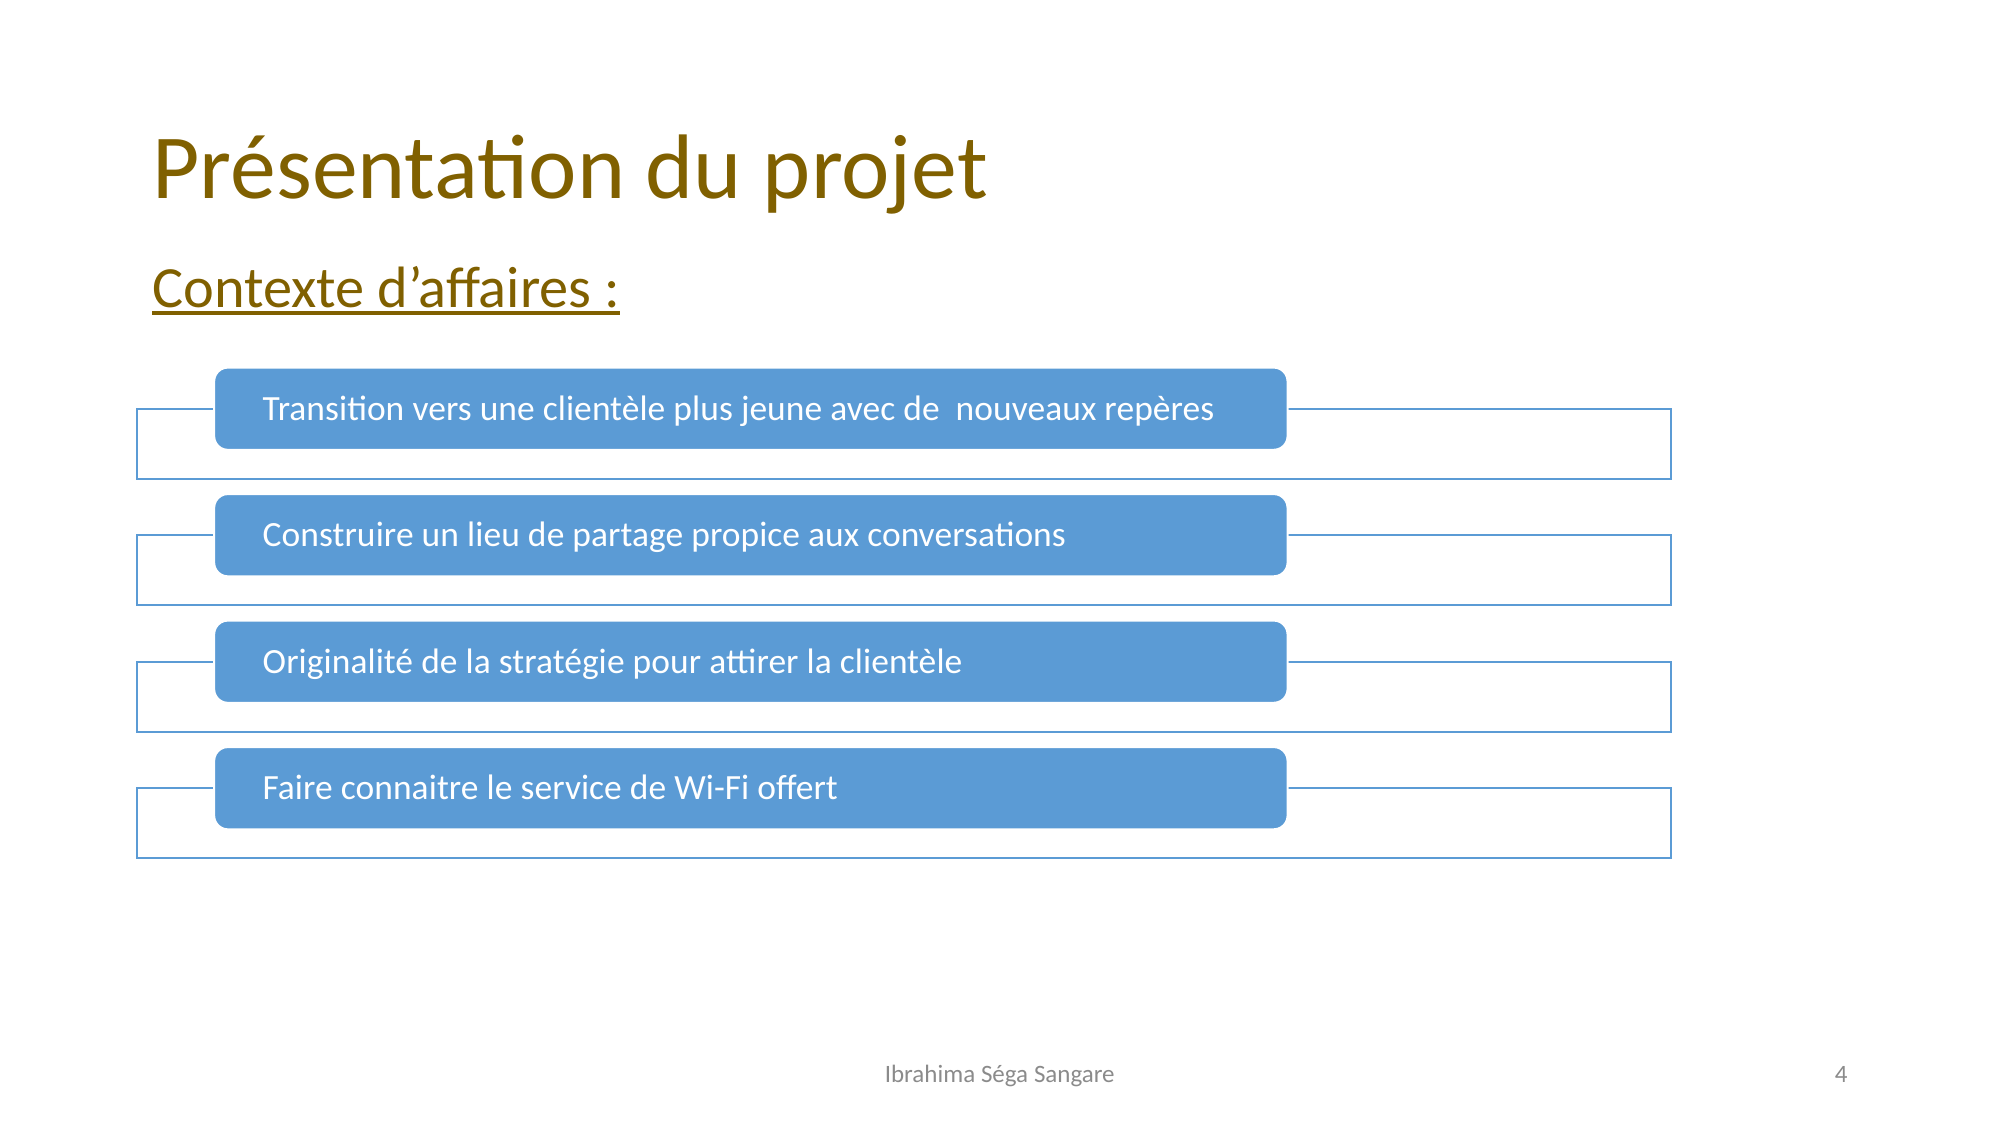

# Présentation du projet
Transition vers une clientèle plus jeune avec de  nouveaux repères
Construire un lieu de partage propice aux conversations
Originalité de la stratégie pour attirer la clientèle
Faire connaitre le service de Wi-Fi offert
Contexte d’affaires :

Ibrahima Séga Sangare
4